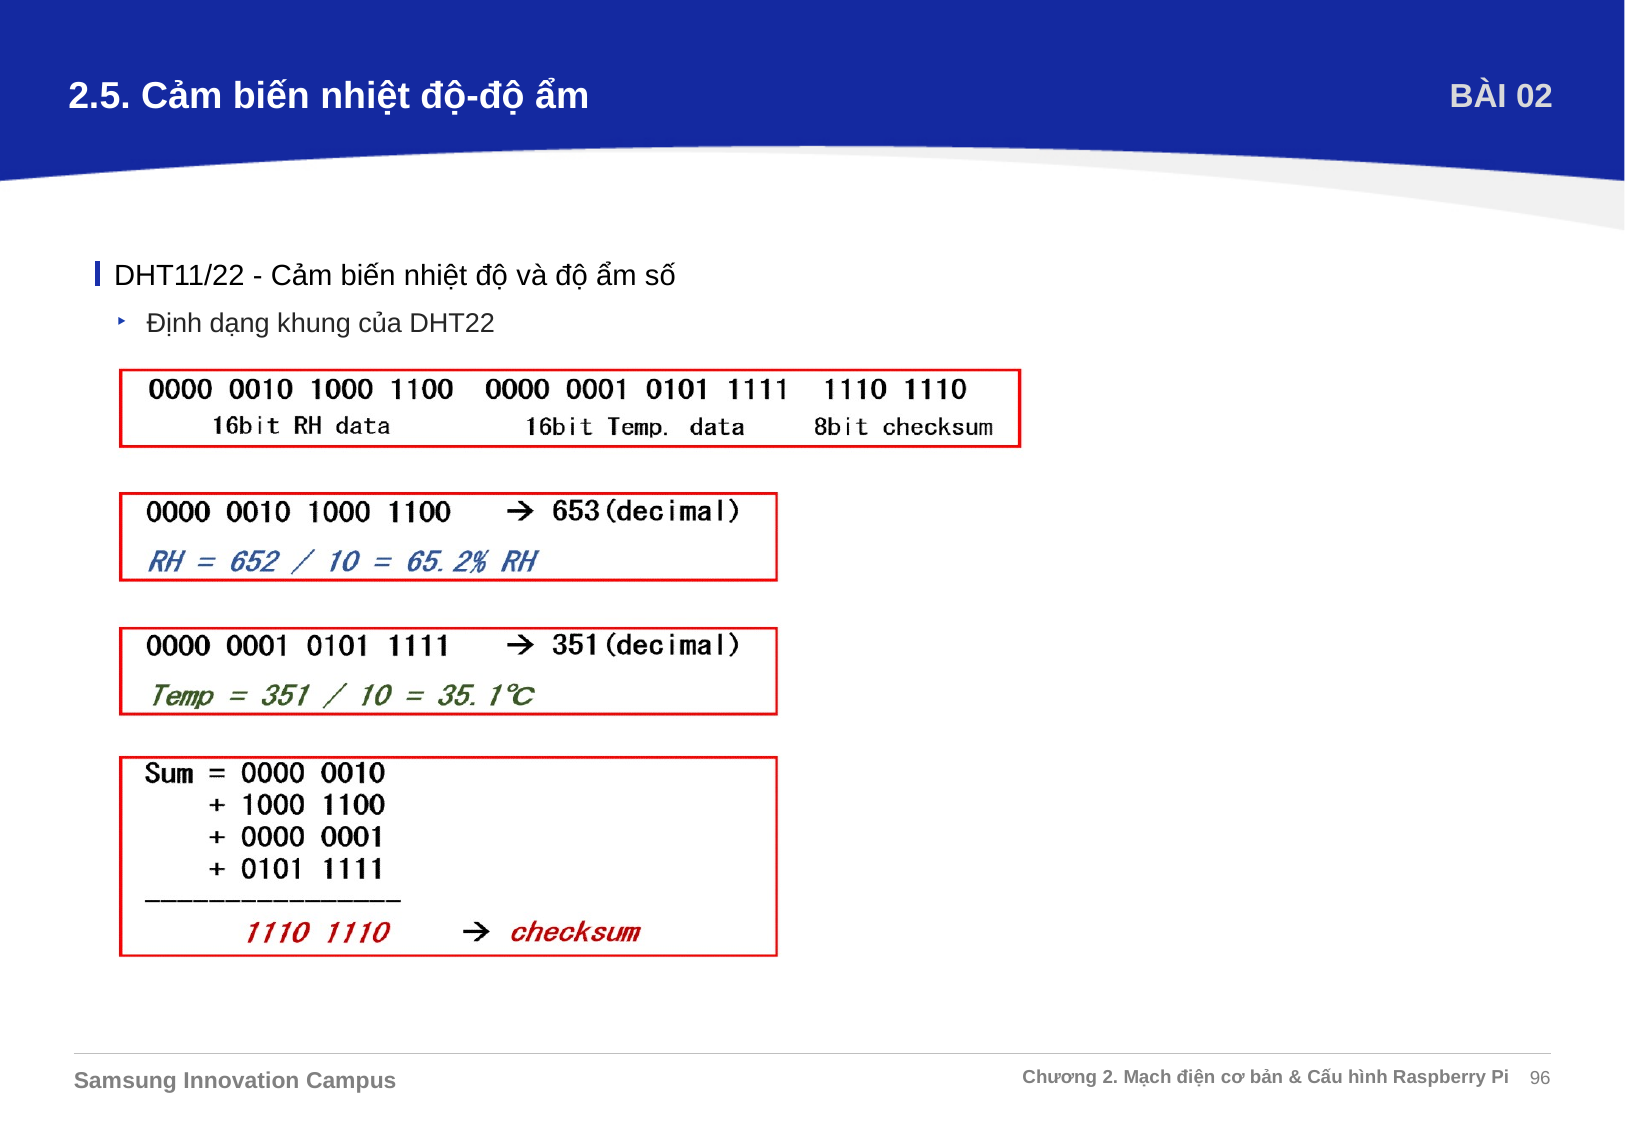

2.5. Cảm biến nhiệt độ-độ ẩm
BÀI 02
DHT11/22 - Cảm biến nhiệt độ và độ ẩm số
Định dạng khung của DHT22